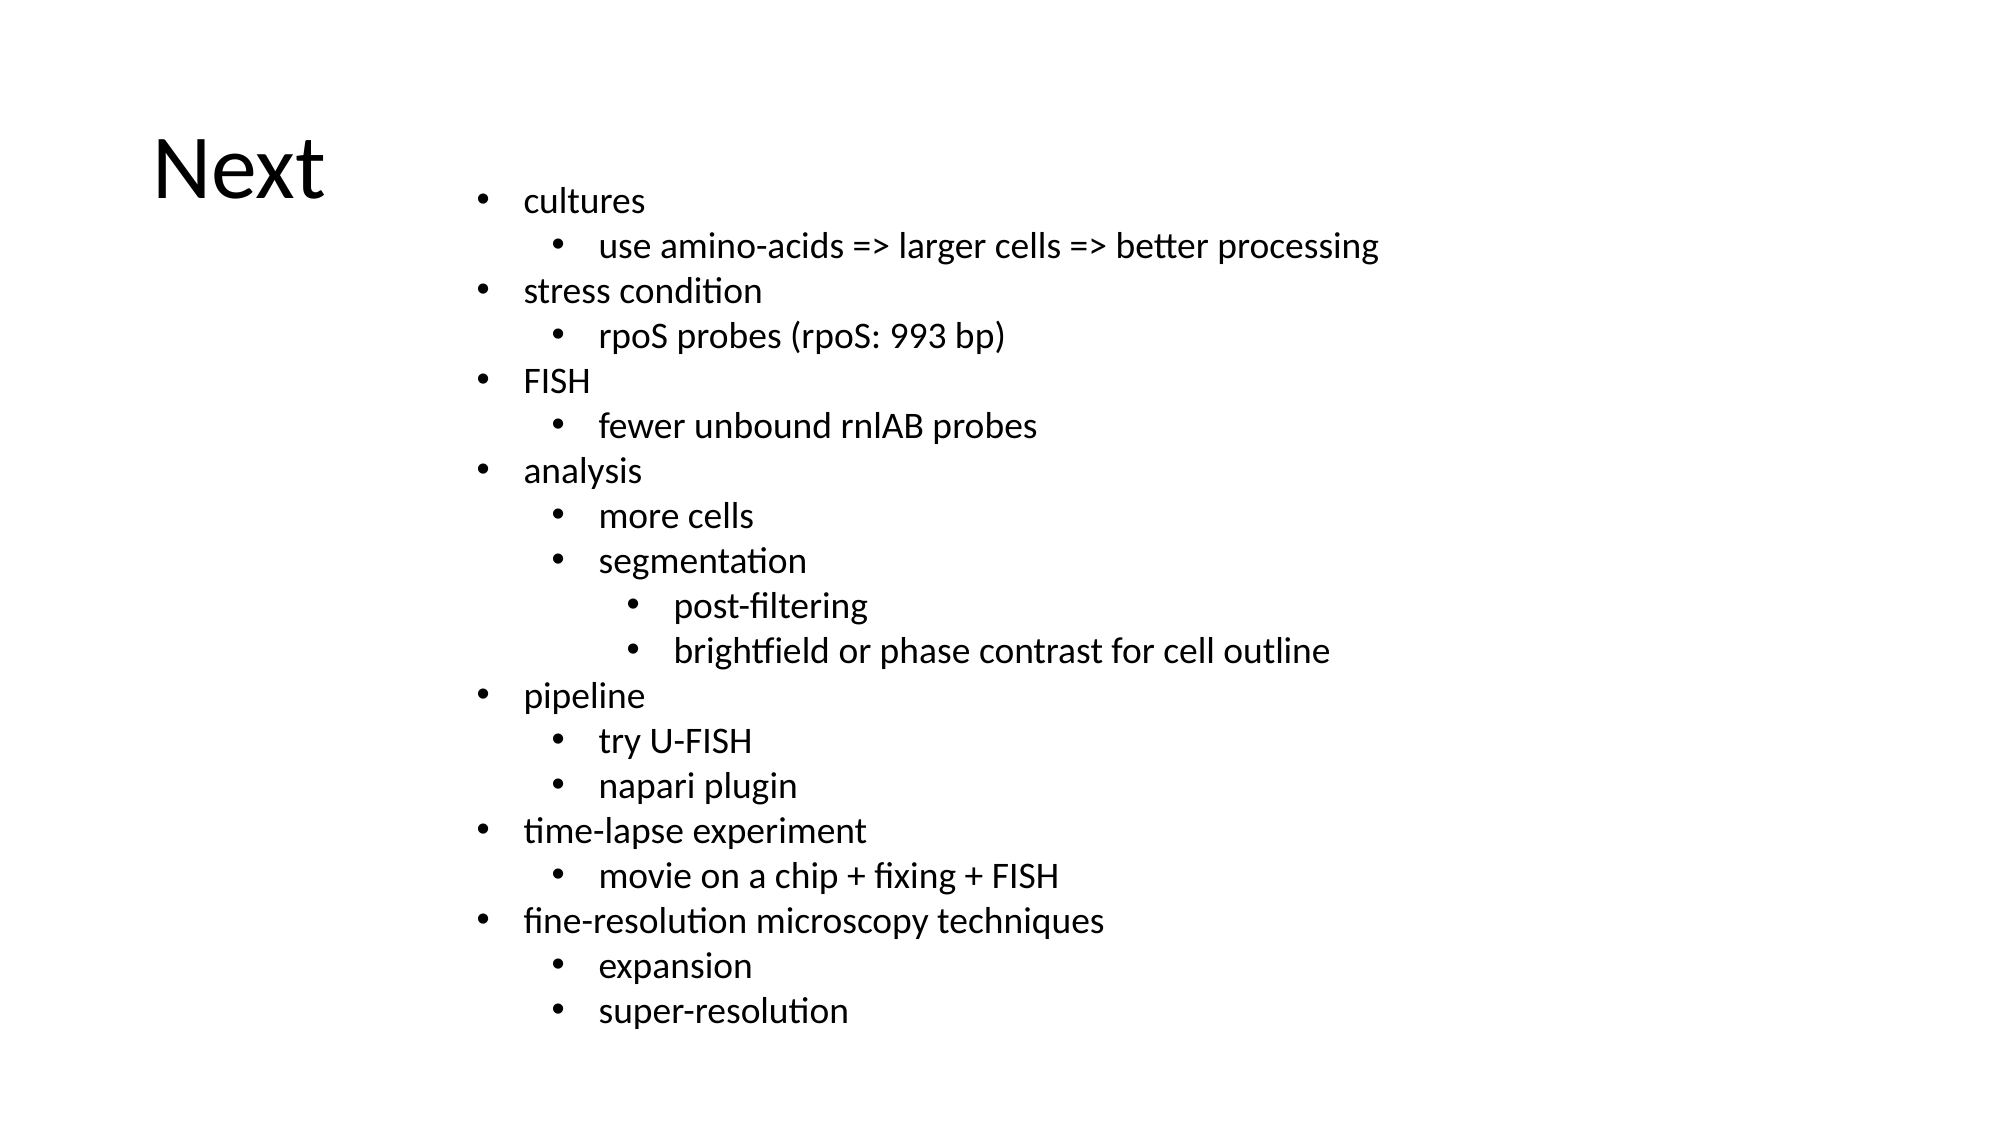

# Next
cultures
use amino-acids => larger cells => better processing
stress condition
rpoS probes (rpoS: 993 bp)
FISH
fewer unbound rnlAB probes
analysis
more cells
segmentation
post-filtering
brightfield or phase contrast for cell outline
pipeline
try U-FISH
napari plugin
time-lapse experiment
movie on a chip + fixing + FISH
fine-resolution microscopy techniques
expansion
super-resolution